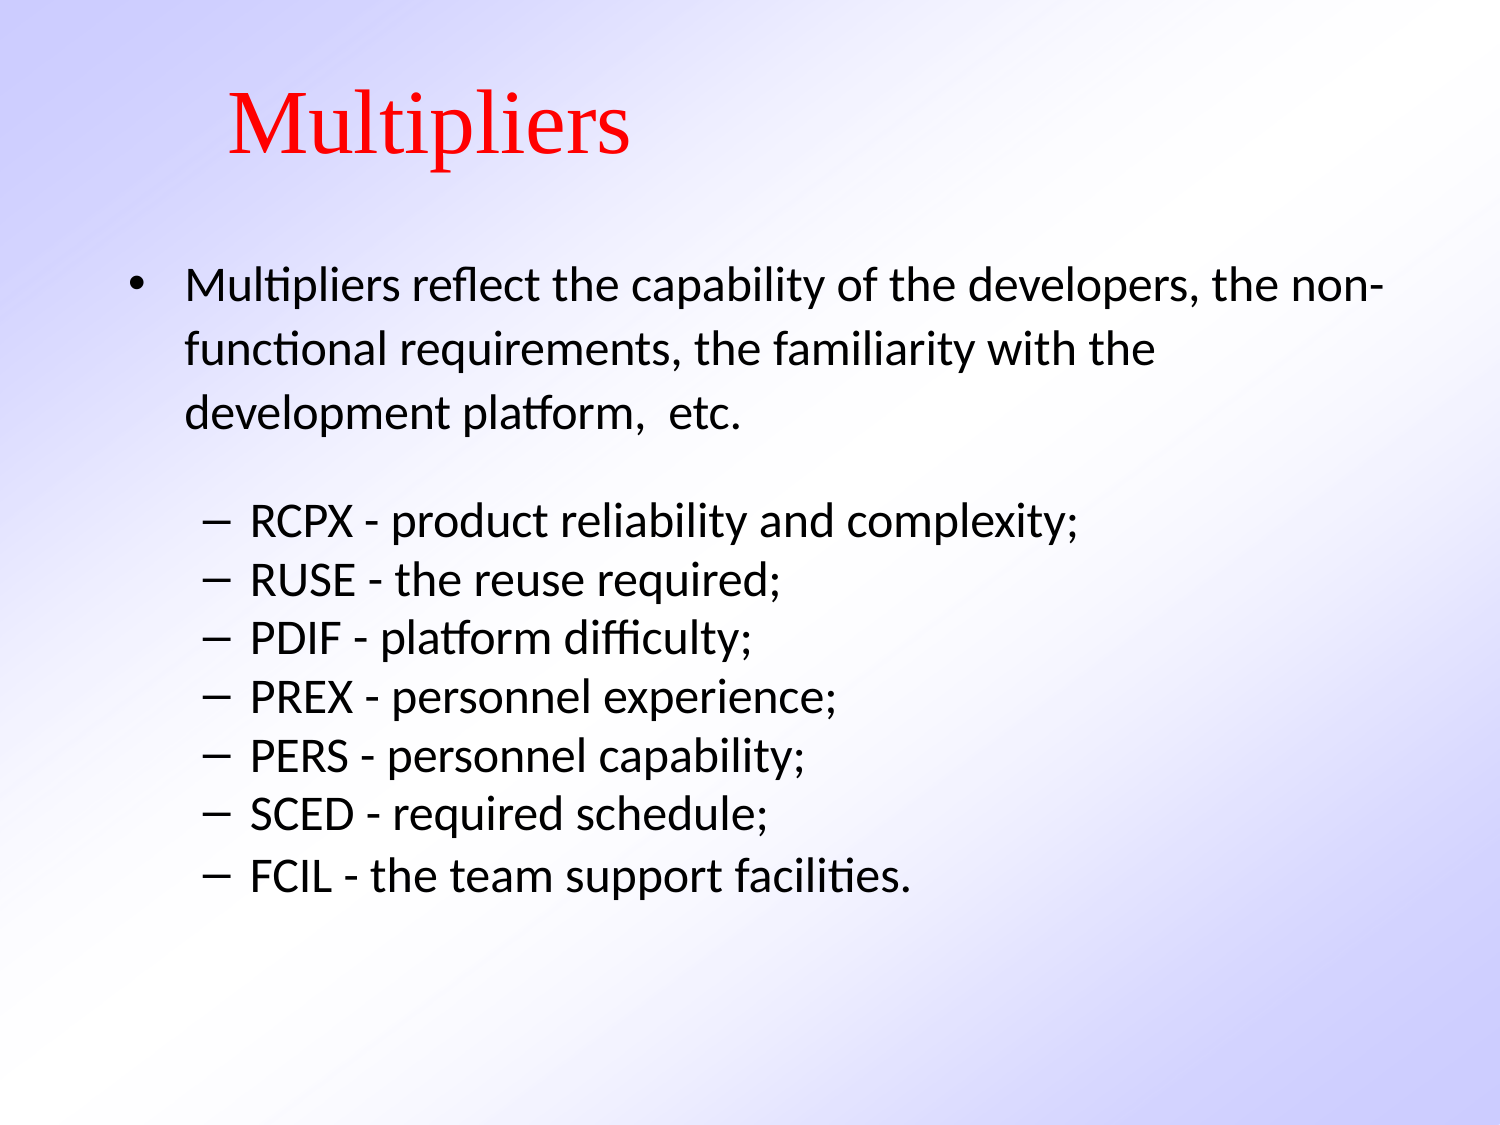

# Multipliers
Multipliers reflect the capability of the developers, the non-functional requirements, the familiarity with the development platform,  etc.

RCPX - product reliability and complexity;
RUSE - the reuse required;
PDIF - platform difficulty;
PREX - personnel experience;
PERS - personnel capability;
SCED - required schedule;
FCIL - the team support facilities.